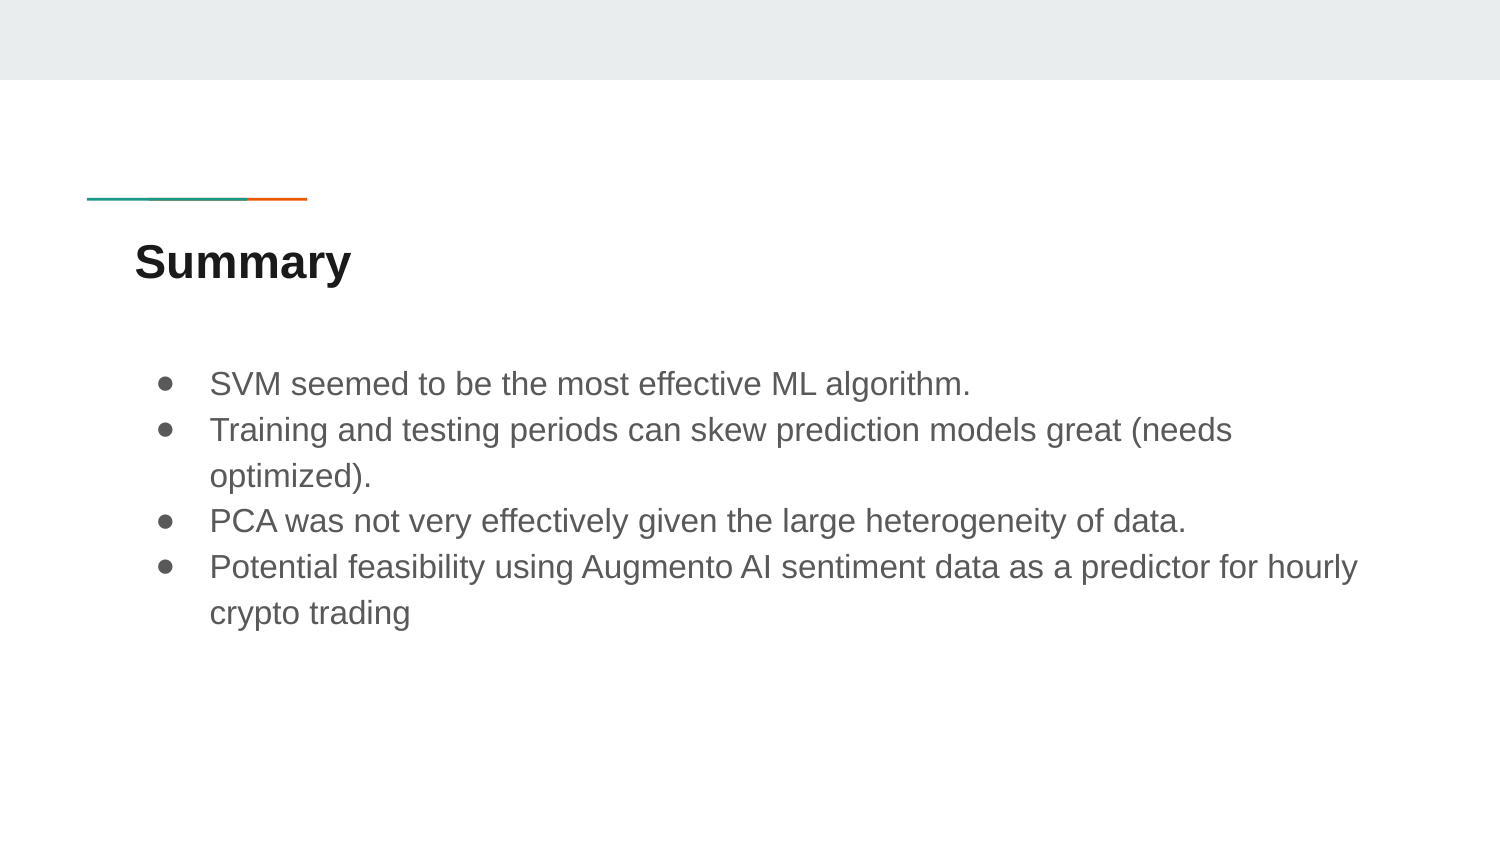

# Summary
SVM seemed to be the most effective ML algorithm.
Training and testing periods can skew prediction models great (needs optimized).
PCA was not very effectively given the large heterogeneity of data.
Potential feasibility using Augmento AI sentiment data as a predictor for hourly crypto trading